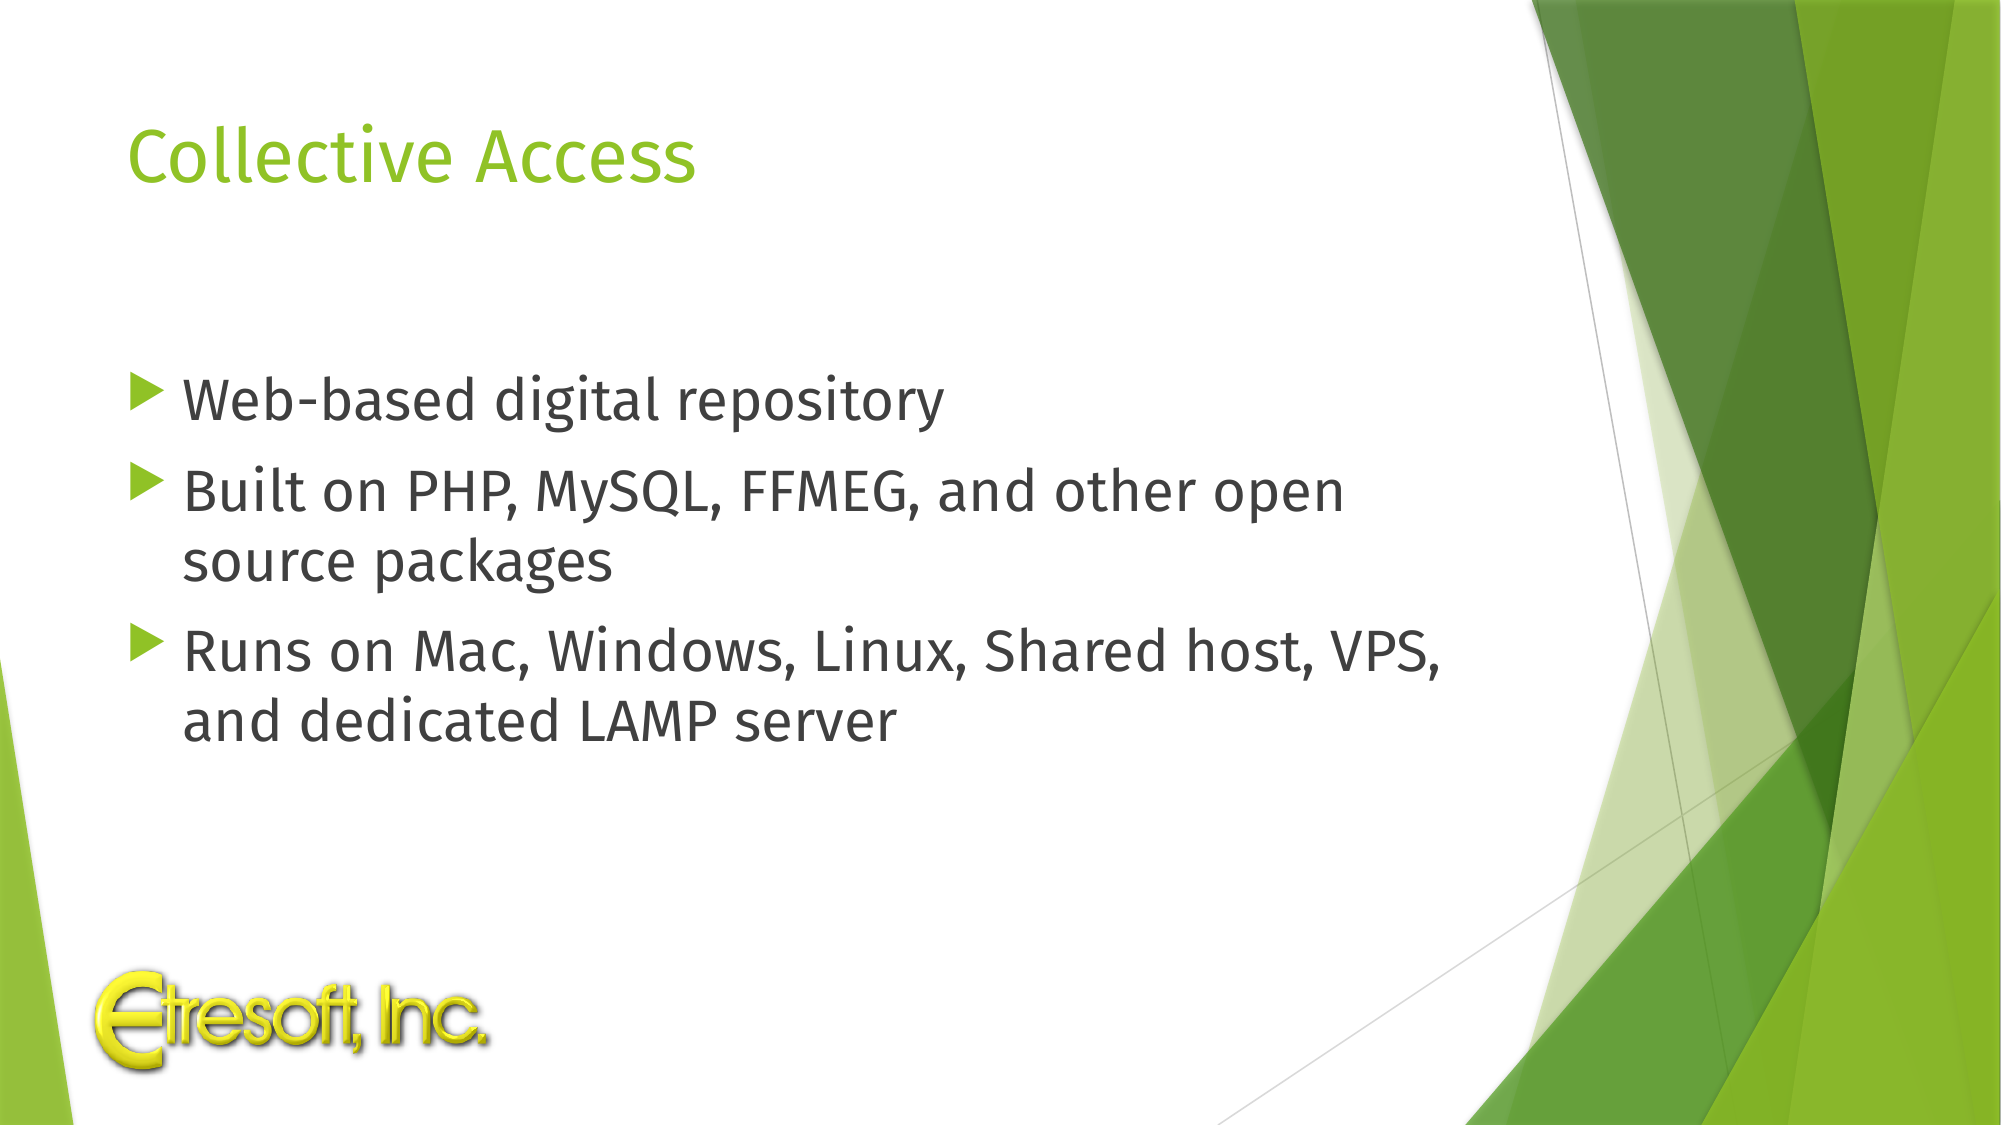

# Collective Access
Web-based digital repository
Built on PHP, MySQL, FFMEG, and other open source packages
Runs on Mac, Windows, Linux, Shared host, VPS, and dedicated LAMP server